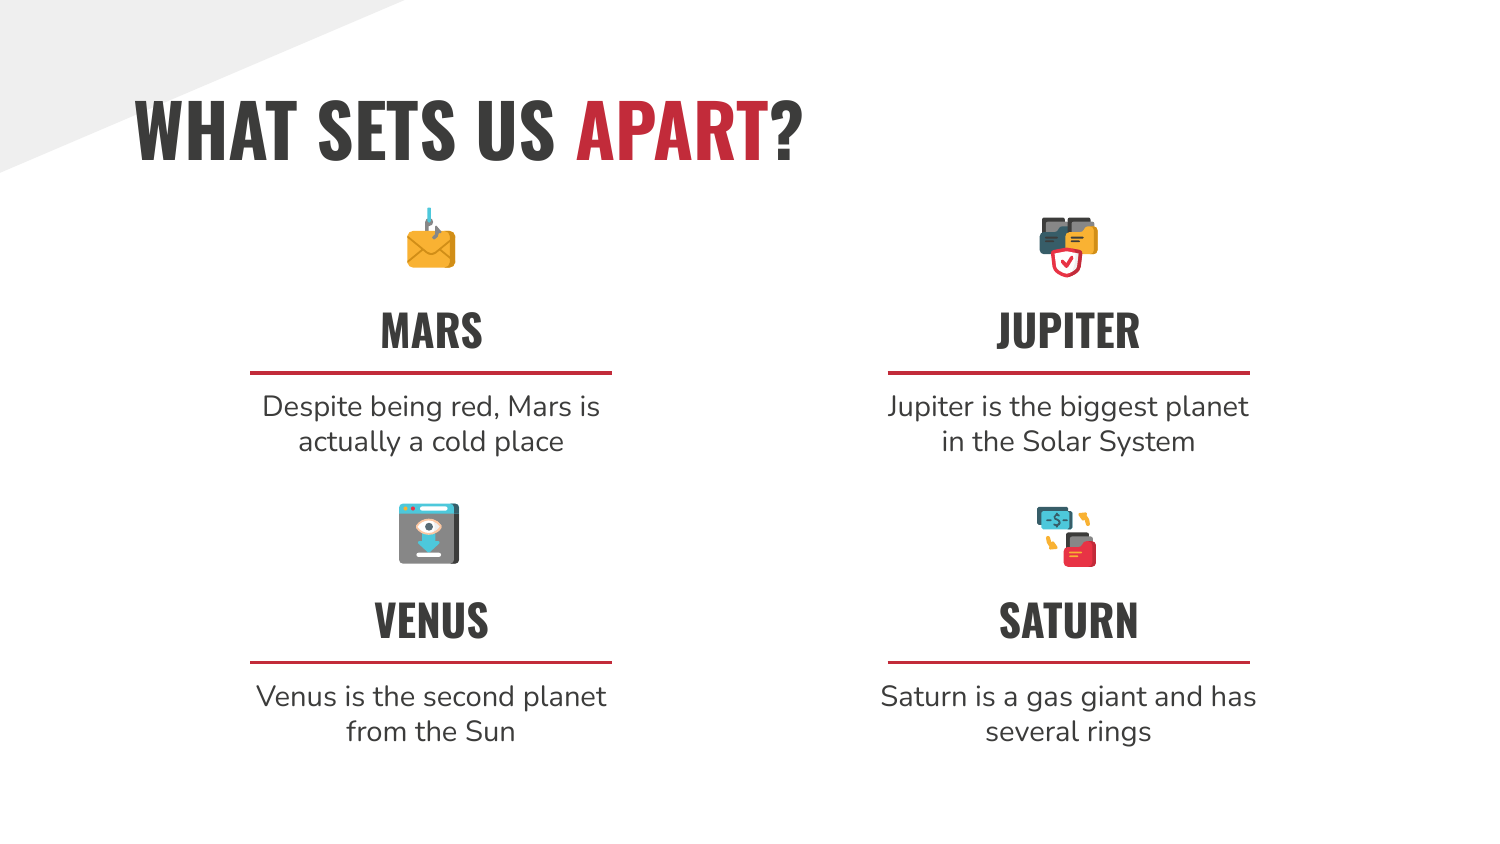

# WHAT SETS US APART?

MARS
JUPITER
Despite being red, Mars is actually a cold place
Jupiter is the biggest planet in the Solar System

VENUS
SATURN
Venus is the second planet from the Sun
Saturn is a gas giant and has several rings